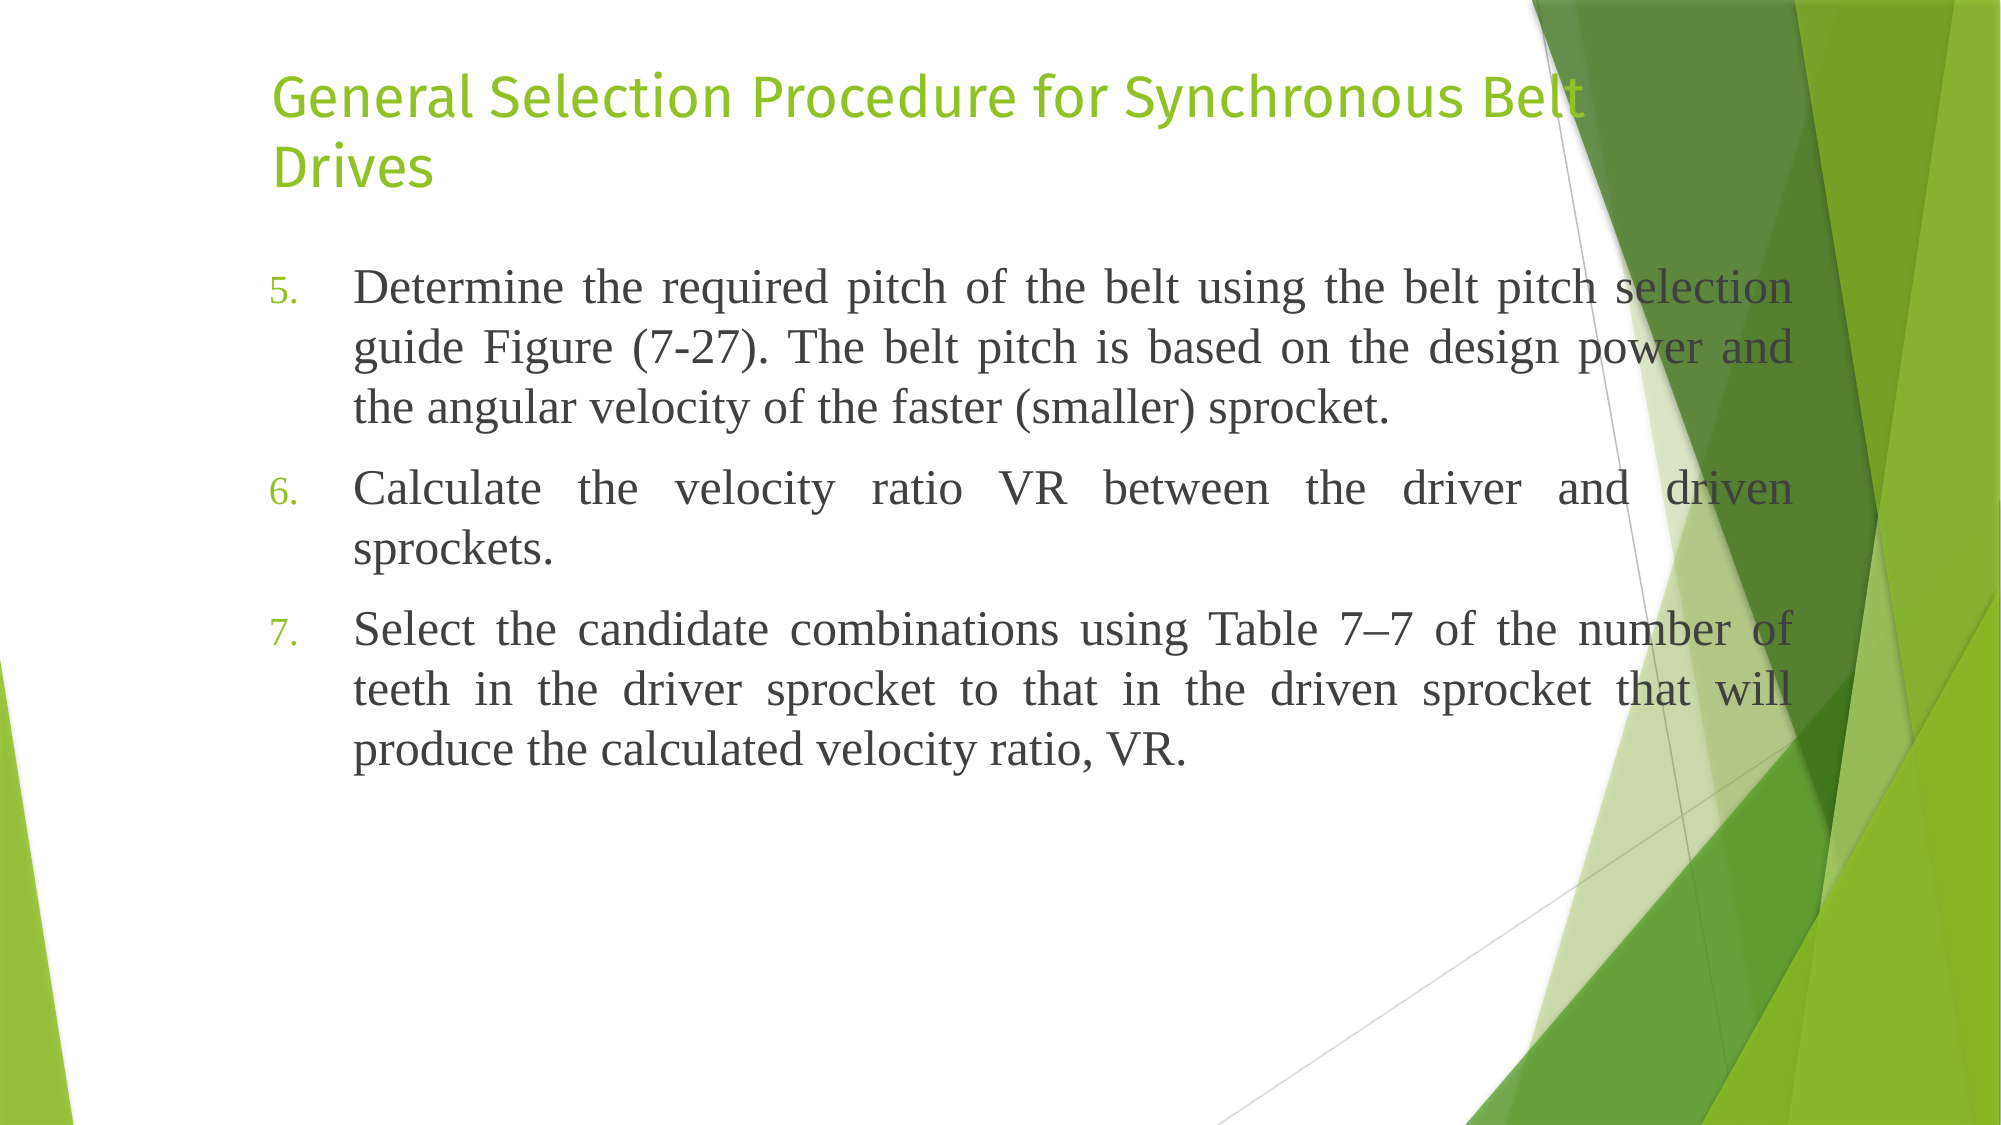

# General Selection Procedure for Synchronous Belt Drives
Determine the required pitch of the belt using the belt pitch selection guide Figure (7-27). The belt pitch is based on the design power and the angular velocity of the faster (smaller) sprocket.
Calculate the velocity ratio VR between the driver and driven sprockets.
Select the candidate combinations using Table 7–7 of the number of teeth in the driver sprocket to that in the driven sprocket that will produce the calculated velocity ratio, VR.